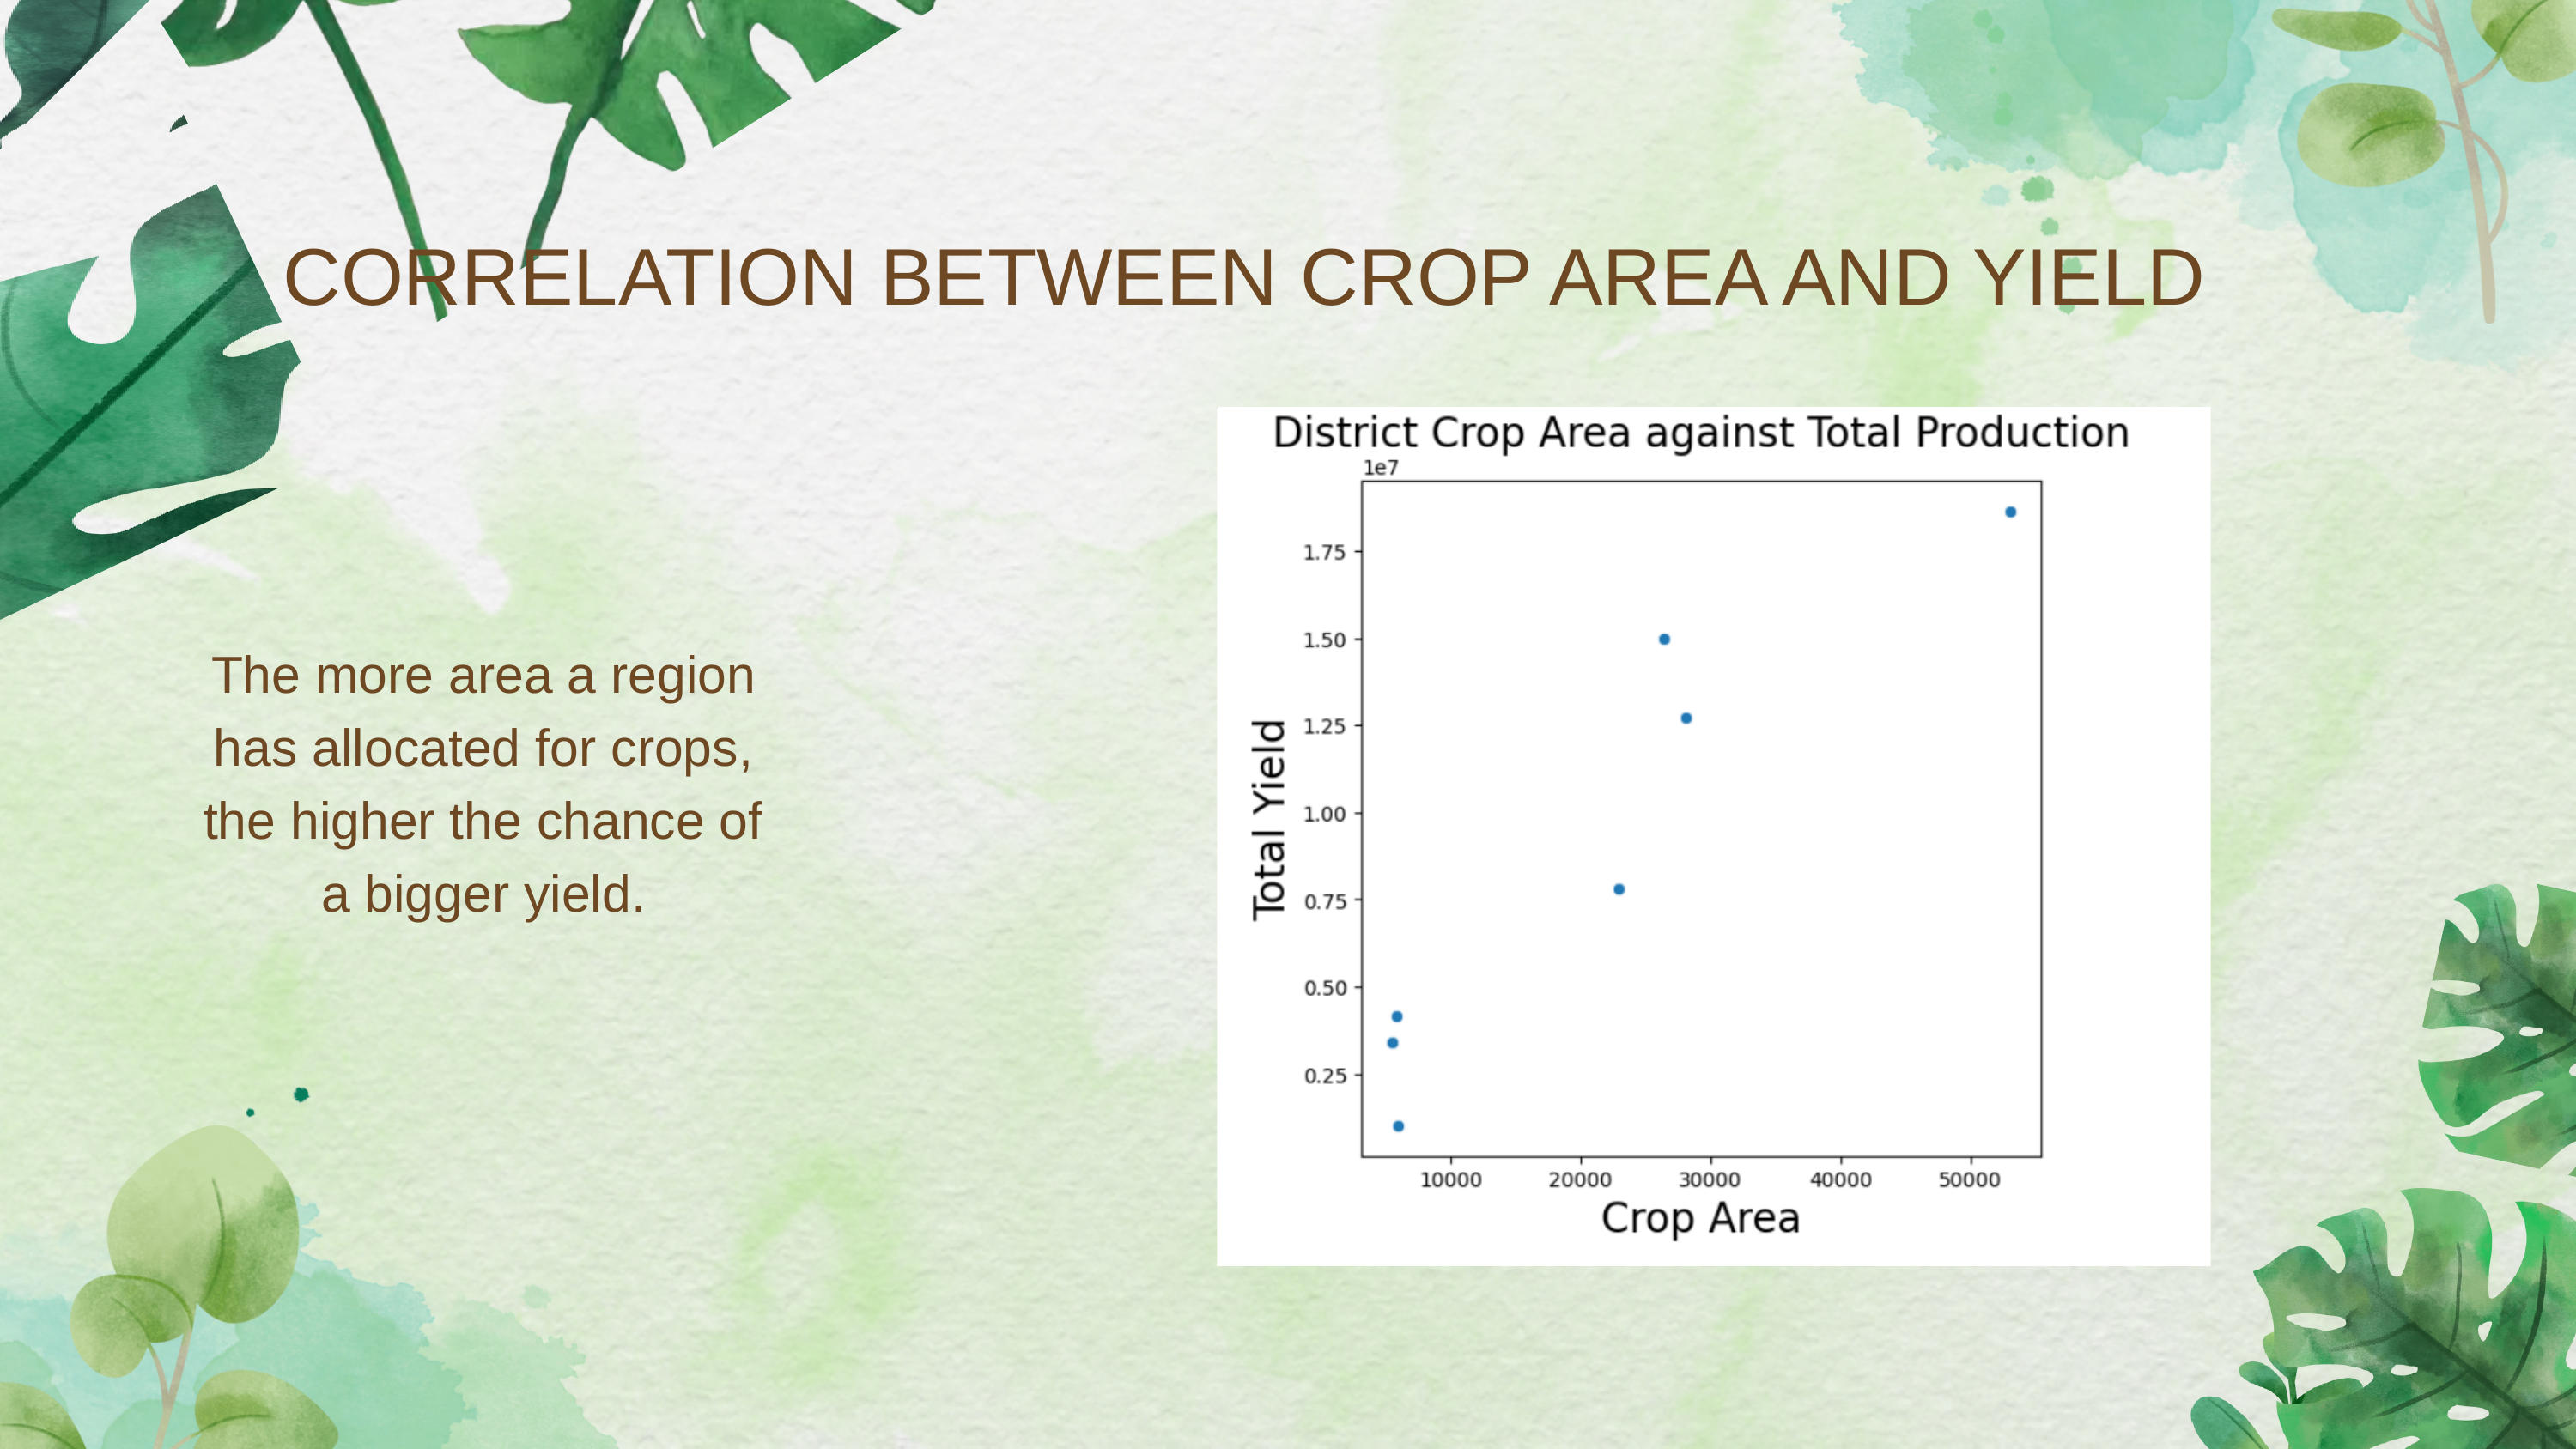

CORRELATION BETWEEN CROP AREA AND YIELD

The more area a region has allocated for crops, the higher the chance of a bigger yield.